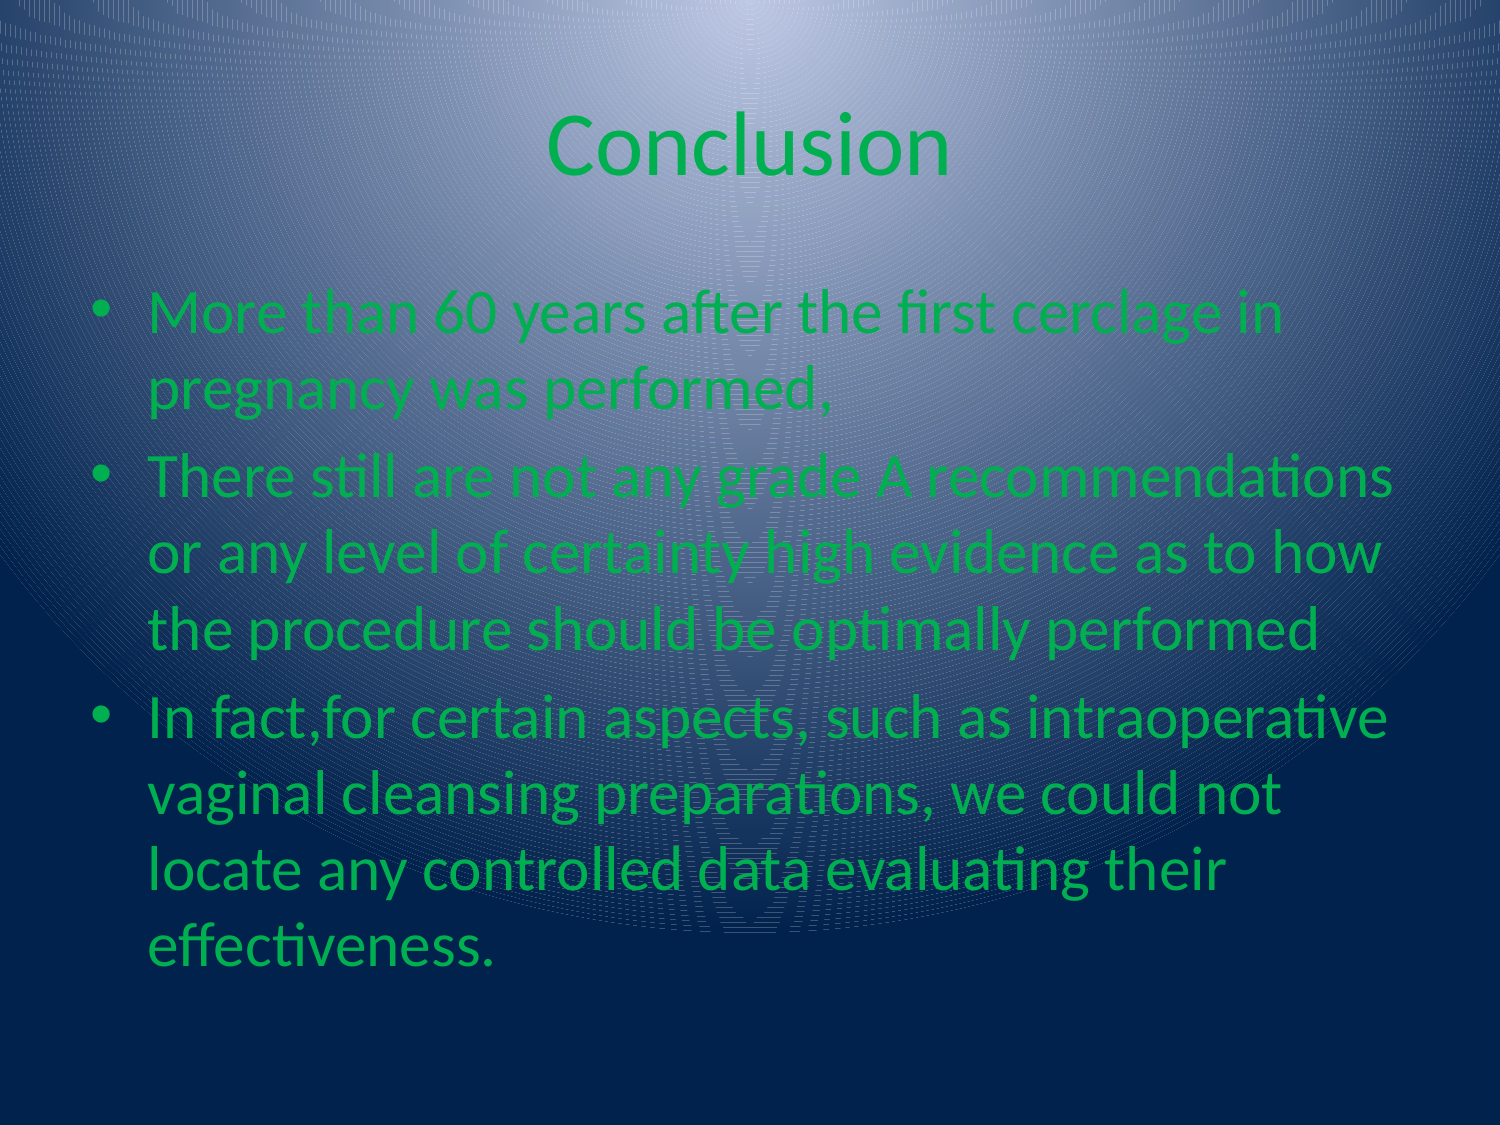

# Conclusion
More than 60 years after the first cerclage in pregnancy was performed,
There still are not any grade A recommendations or any level of certainty high evidence as to how the procedure should be optimally performed
In fact,for certain aspects, such as intraoperative vaginal cleansing preparations, we could not locate any controlled data evaluating their effectiveness.